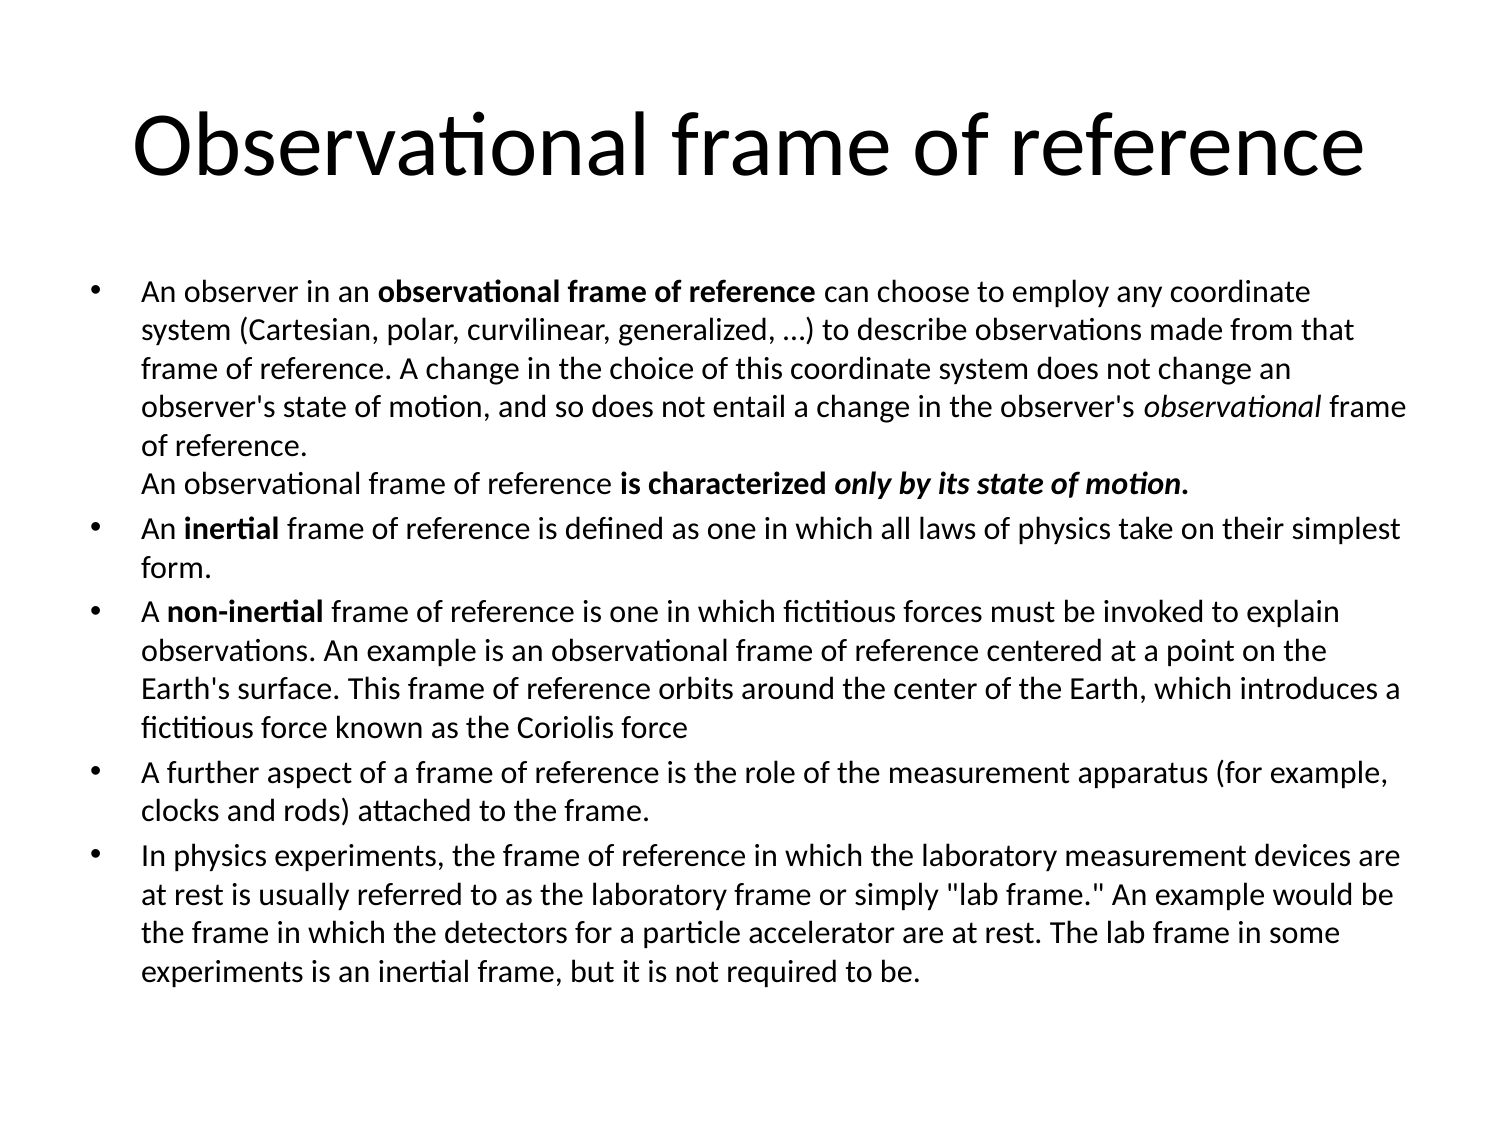

# Observational frame of reference
An observer in an observational frame of reference can choose to employ any coordinate system (Cartesian, polar, curvilinear, generalized, …) to describe observations made from that frame of reference. A change in the choice of this coordinate system does not change an observer's state of motion, and so does not entail a change in the observer's observational frame of reference.
An observational frame of reference is characterized only by its state of motion.
An inertial frame of reference is defined as one in which all laws of physics take on their simplest form.
A non-inertial frame of reference is one in which fictitious forces must be invoked to explain observations. An example is an observational frame of reference centered at a point on the Earth's surface. This frame of reference orbits around the center of the Earth, which introduces a fictitious force known as the Coriolis force
A further aspect of a frame of reference is the role of the measurement apparatus (for example, clocks and rods) attached to the frame.
In physics experiments, the frame of reference in which the laboratory measurement devices are at rest is usually referred to as the laboratory frame or simply "lab frame." An example would be the frame in which the detectors for a particle accelerator are at rest. The lab frame in some experiments is an inertial frame, but it is not required to be.